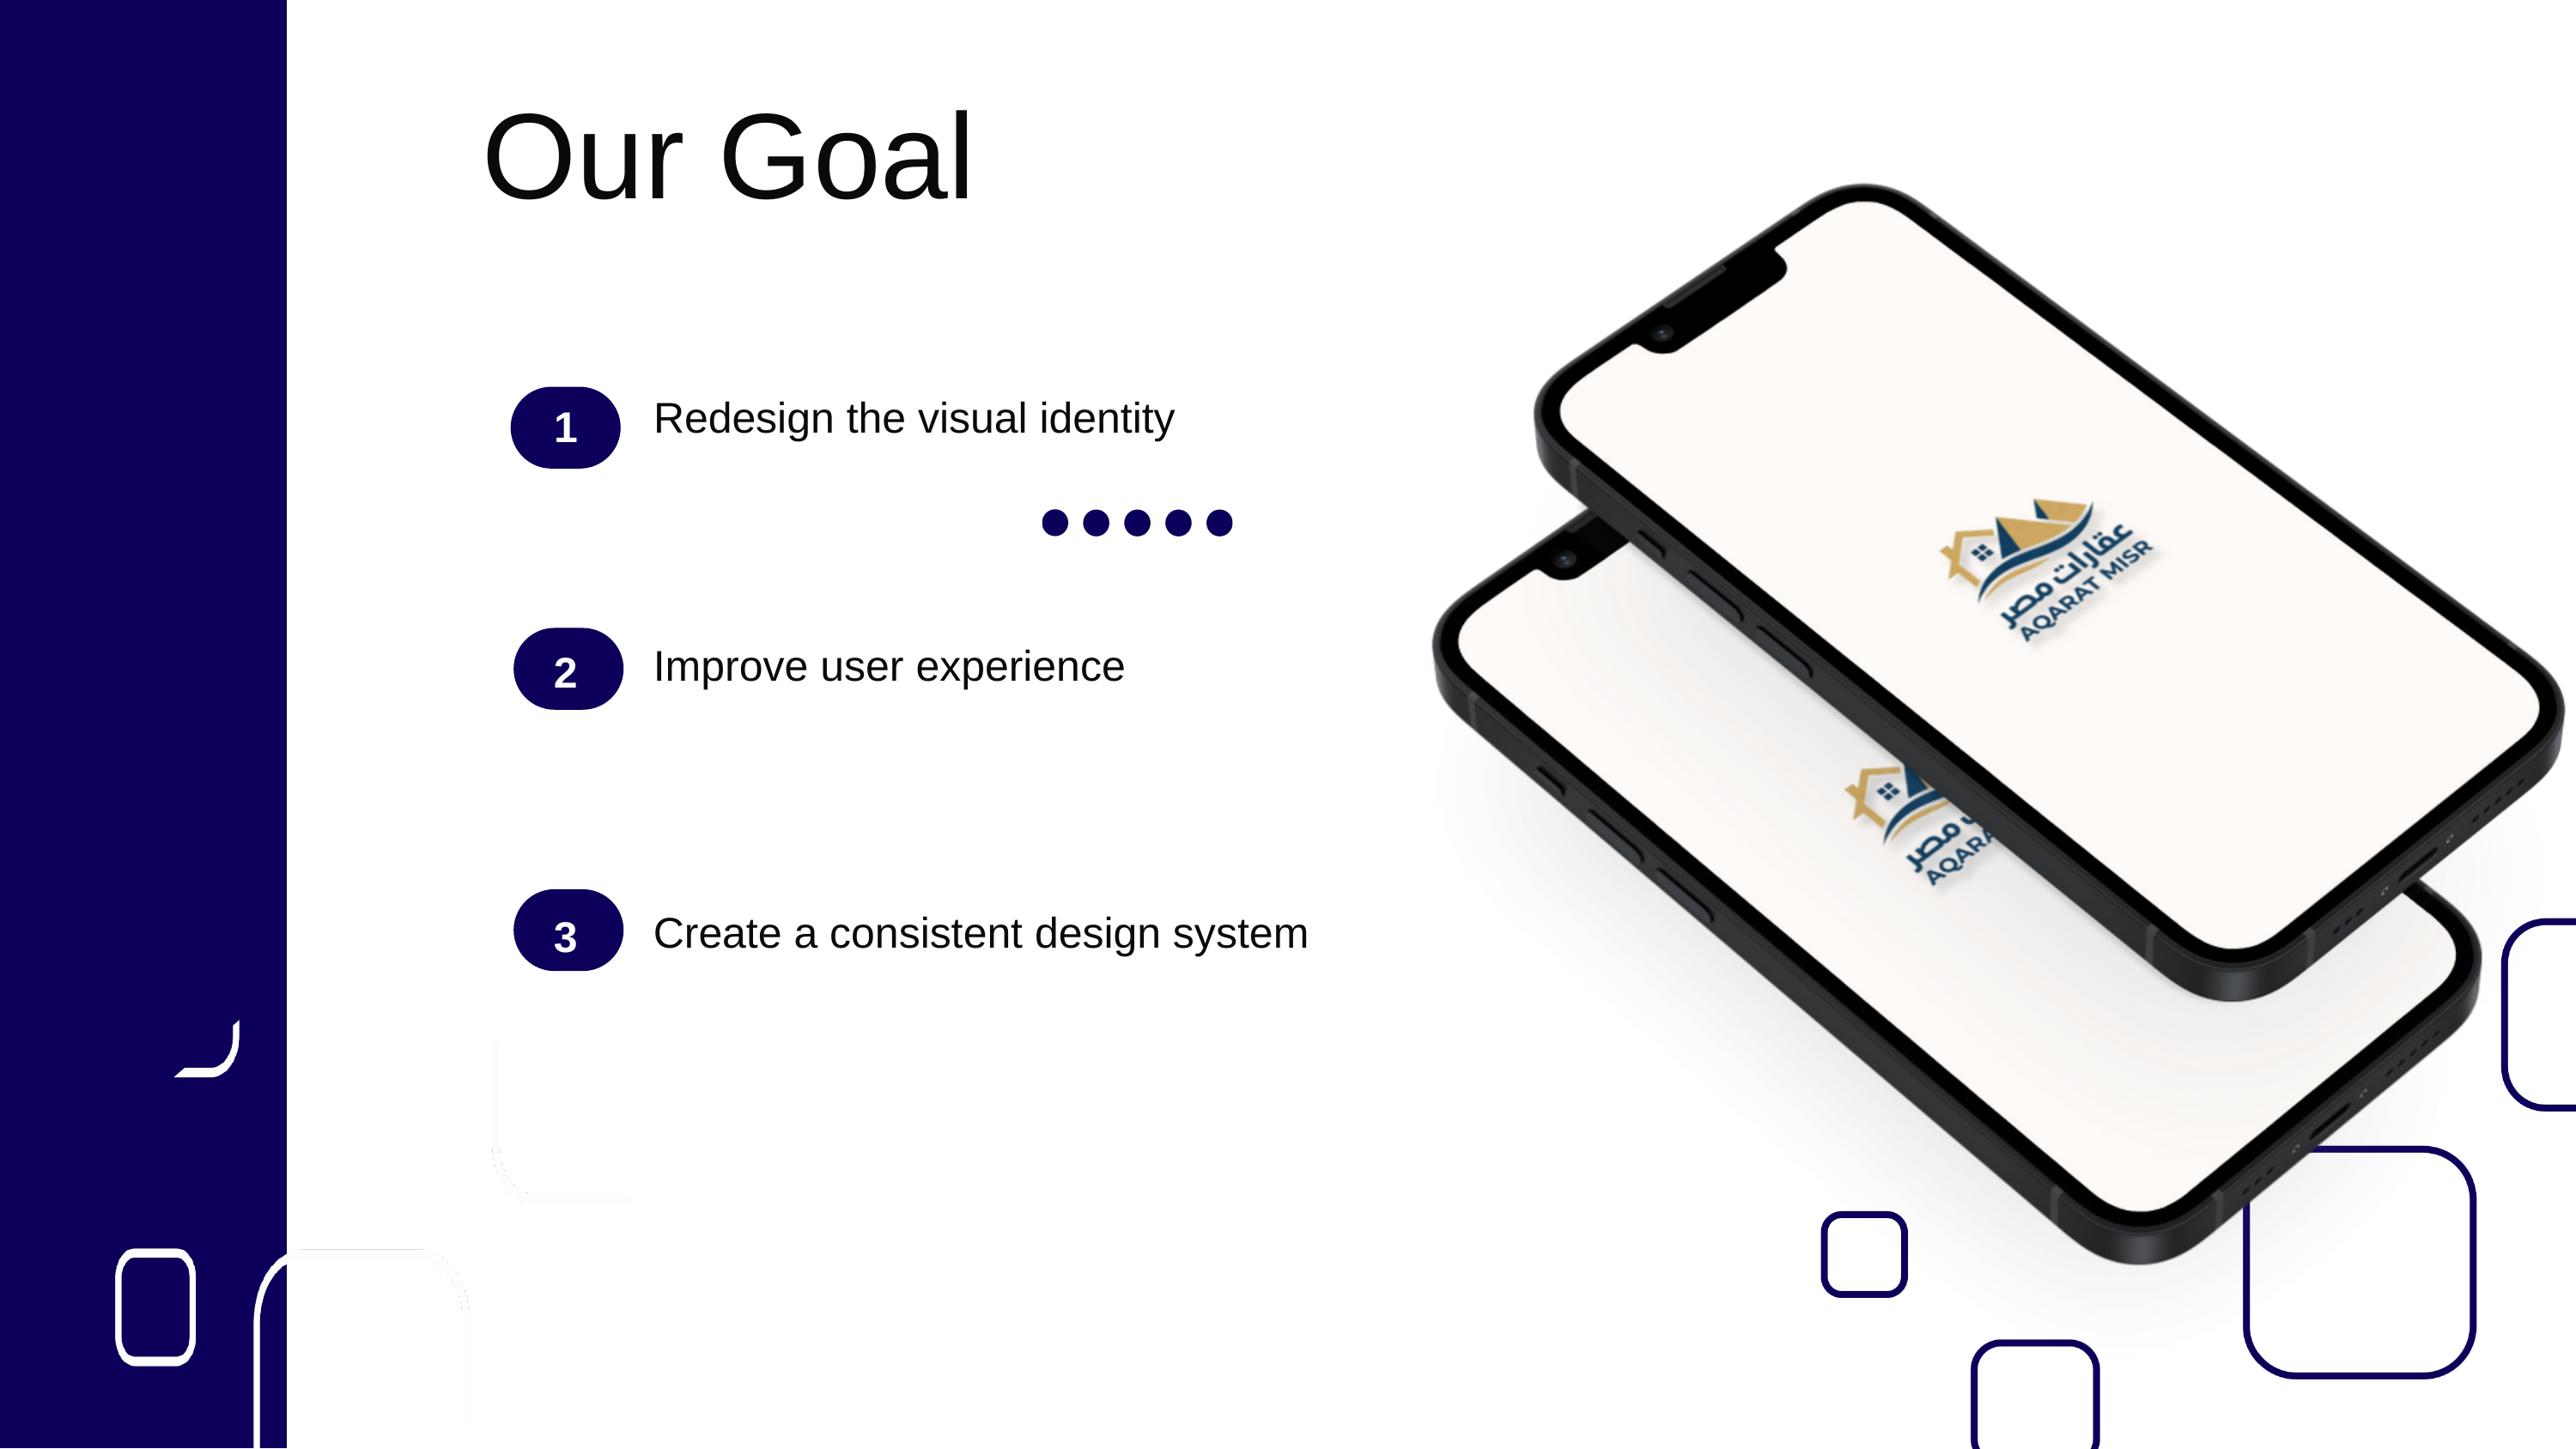

Our Goal

Redesign the visual identity
1

Improve user experience
2

Create a consistent design system
3